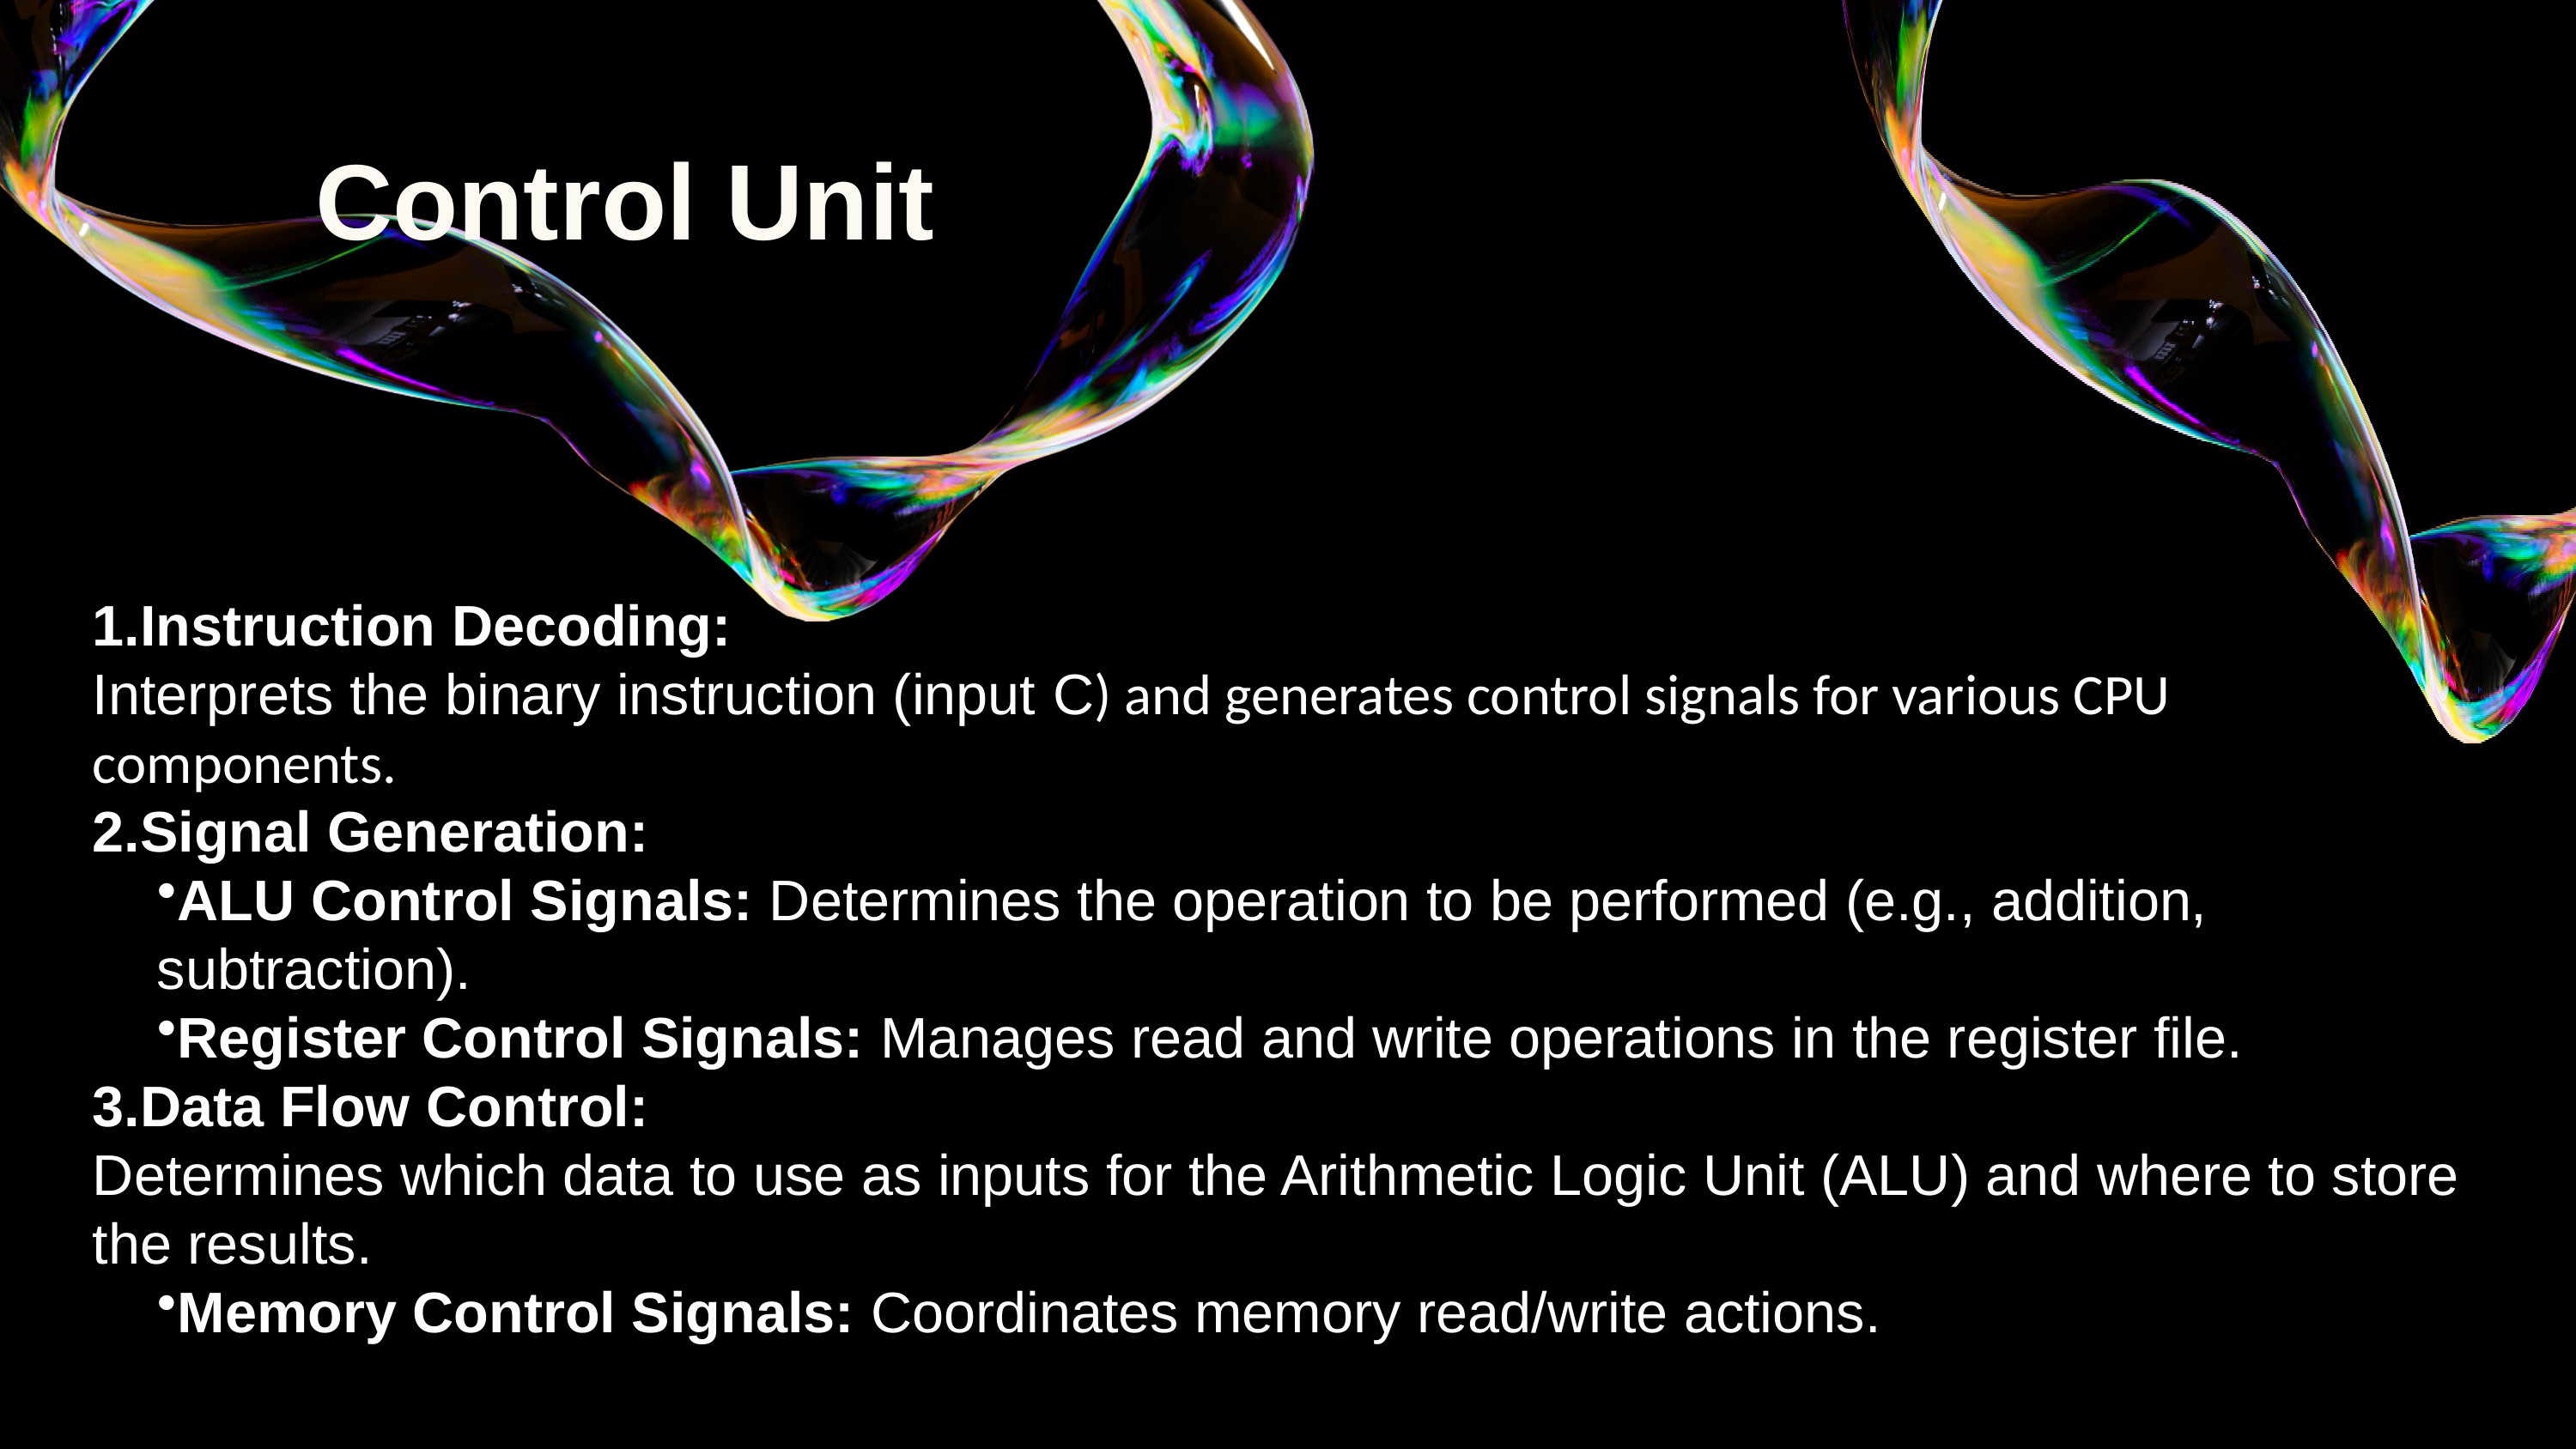

Control Unit
Key Functions:
Instruction Decoding:
Interprets the binary instruction (input C) and generates control signals for various CPU components.
2.Signal Generation:
ALU Control Signals: Determines the operation to be performed (e.g., addition, subtraction).
Register Control Signals: Manages read and write operations in the register file.
3.Data Flow Control:
Determines which data to use as inputs for the Arithmetic Logic Unit (ALU) and where to store the results.
Memory Control Signals: Coordinates memory read/write actions.